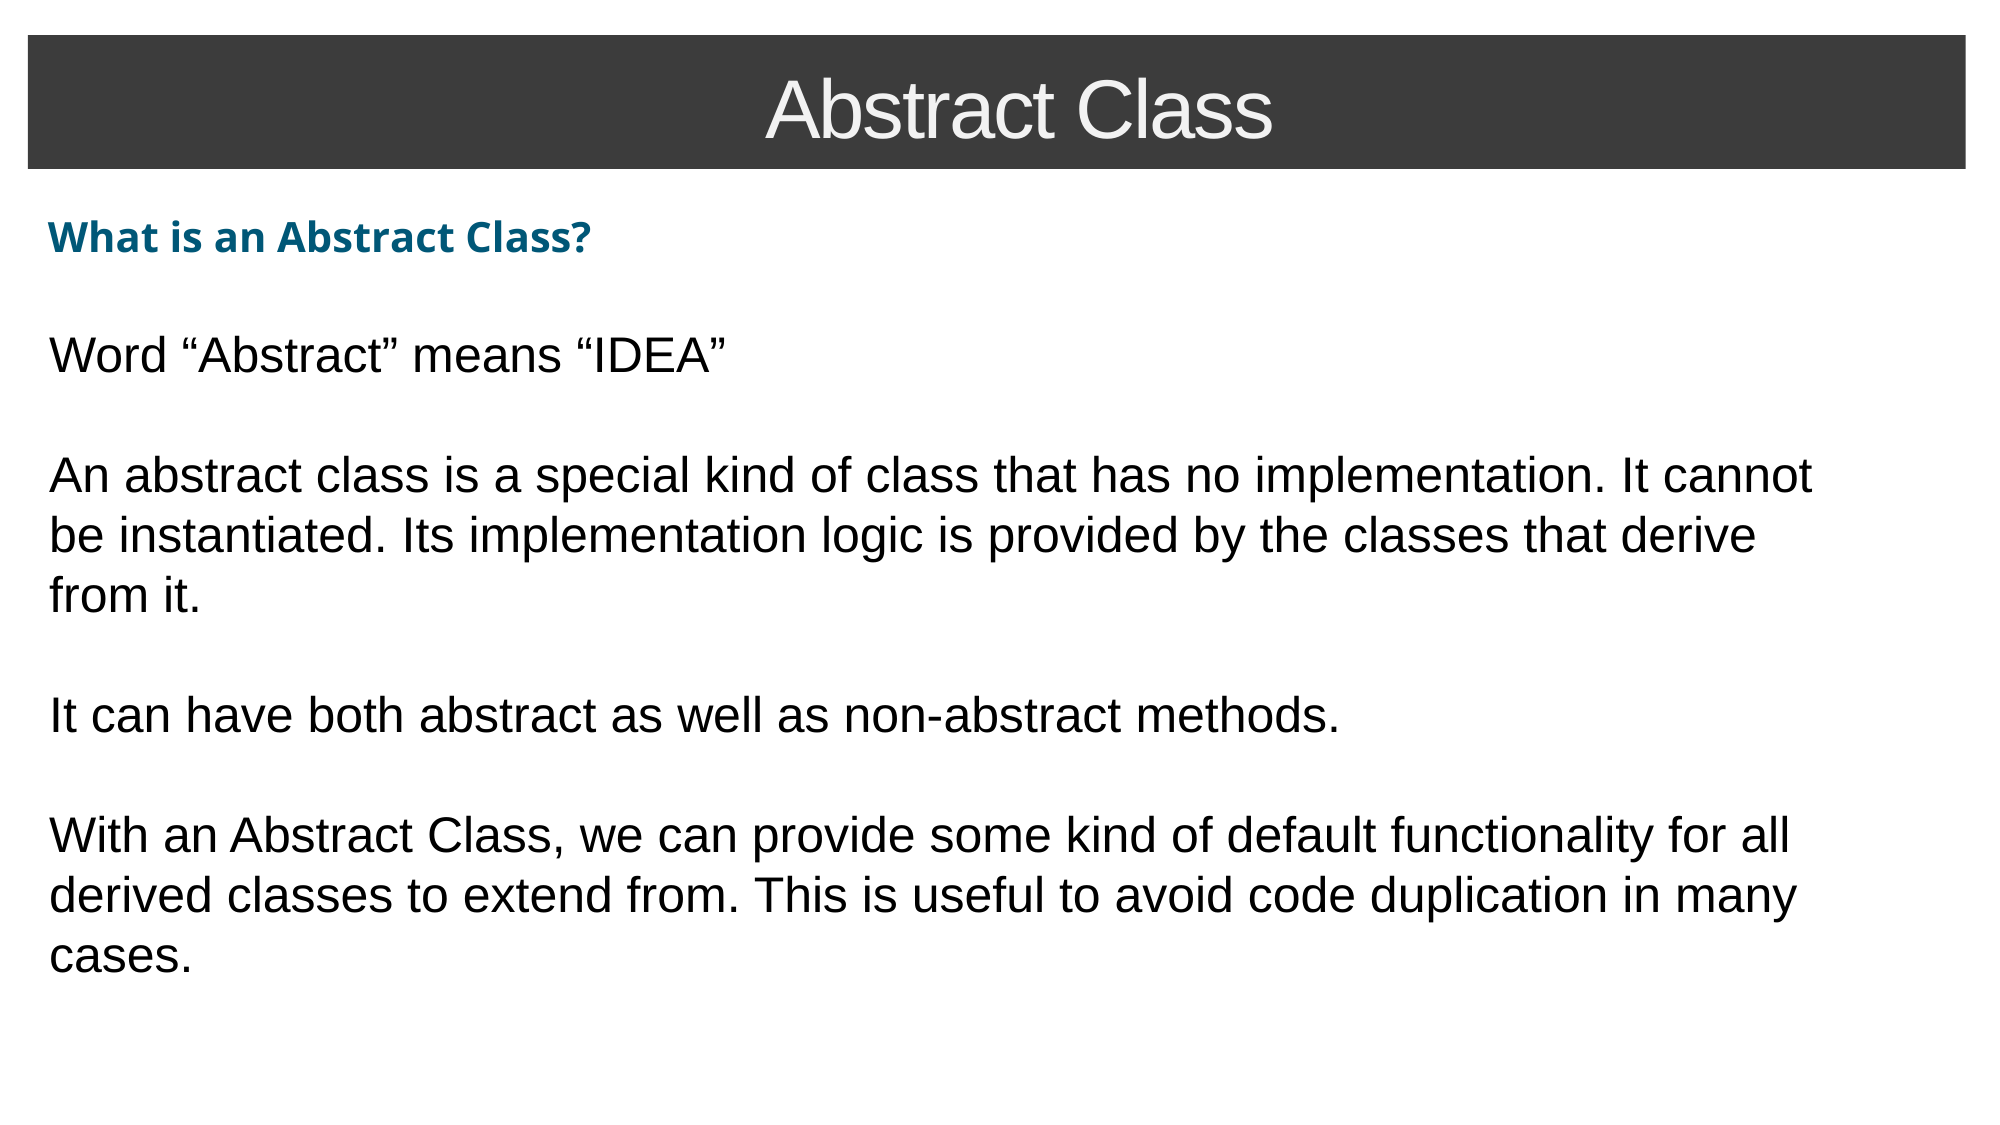

Abstract Class
What is an Abstract Class?
Word “Abstract” means “IDEA”

An abstract class is a special kind of class that has no implementation. It cannot be instantiated. Its implementation logic is provided by the classes that derive from it.

It can have both abstract as well as non-abstract methods.

With an Abstract Class, we can provide some kind of default functionality for all derived classes to extend from. This is useful to avoid code duplication in many cases.